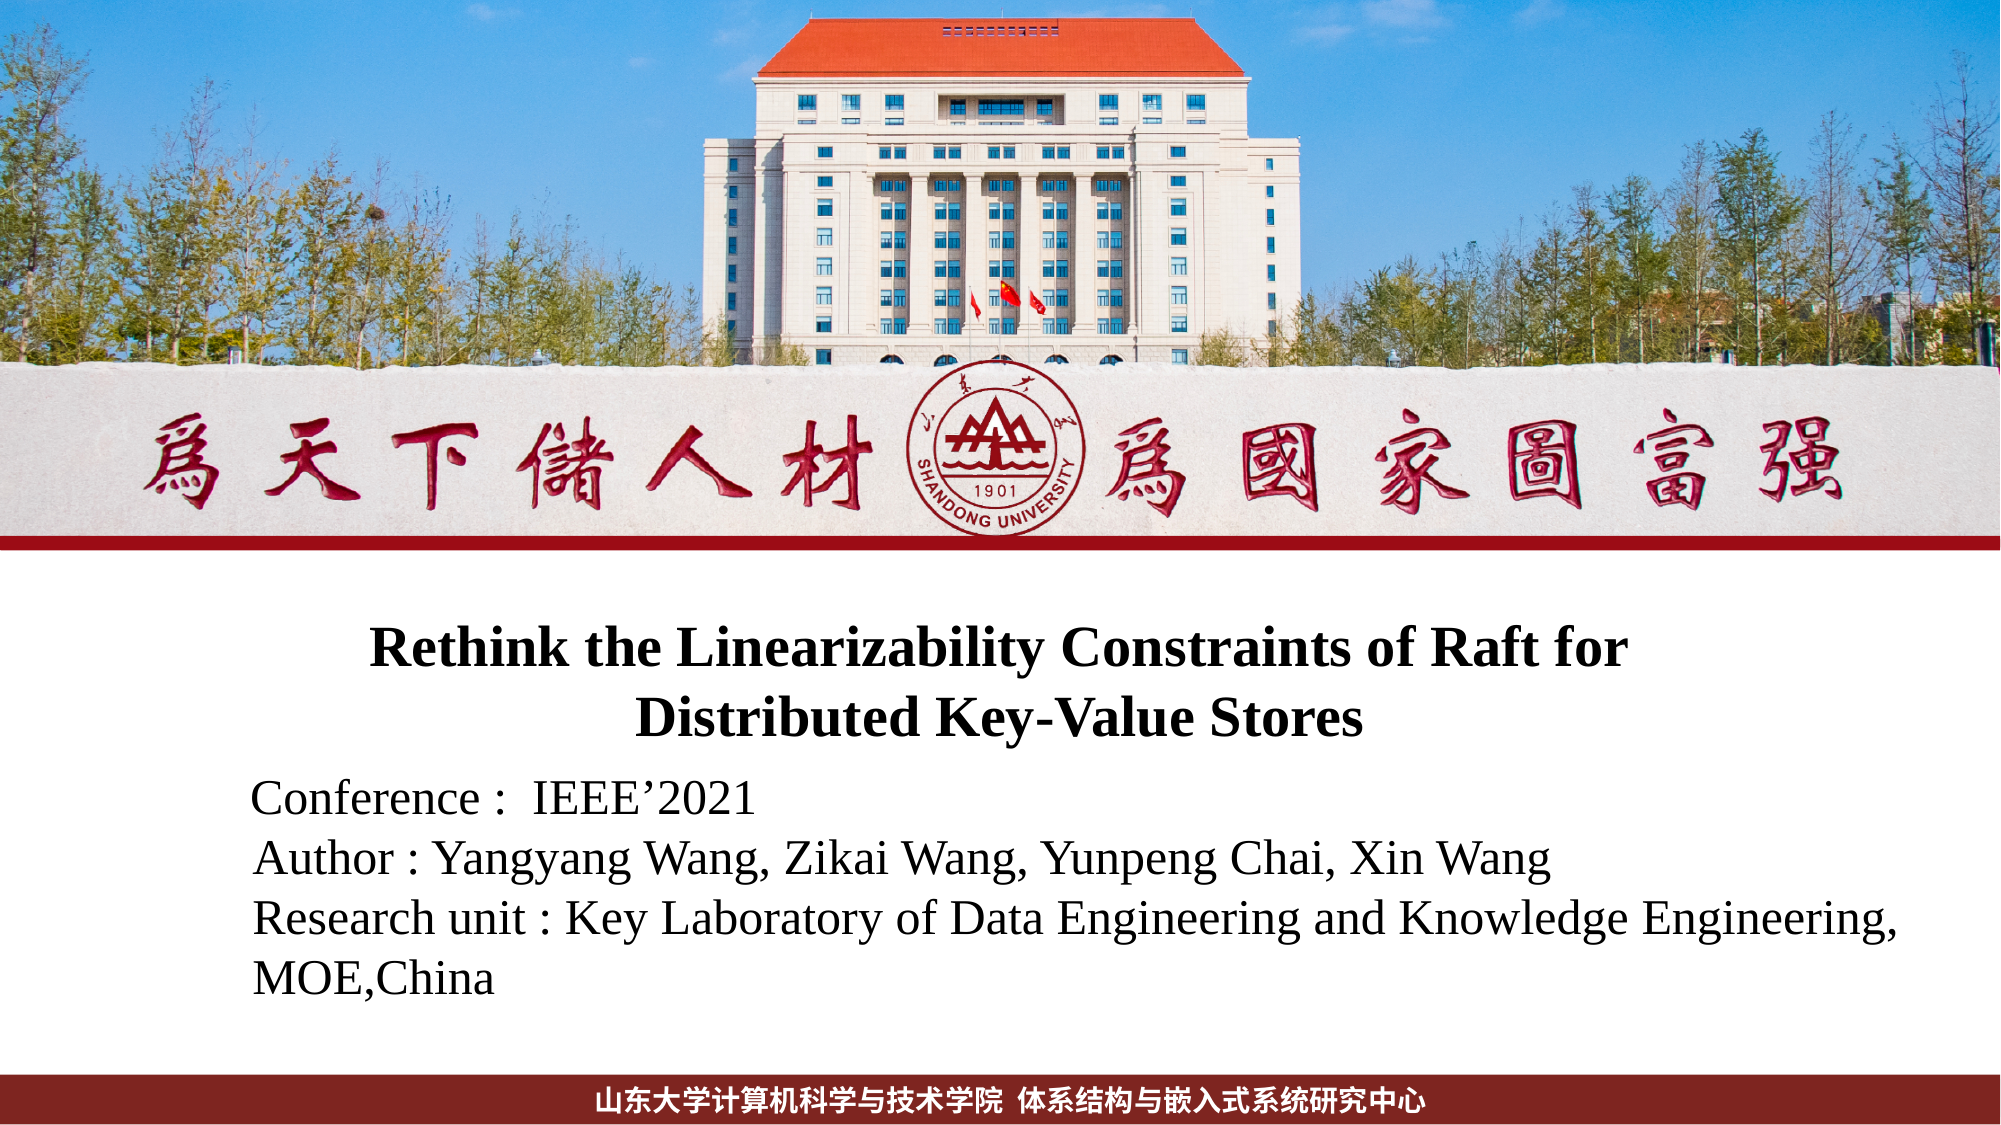

Rethink the Linearizability Constraints of Raft for
Distributed Key-Value Stores
 Conference :  IEEE’2021
 Author : Yangyang Wang, Zikai Wang, Yunpeng Chai, Xin Wang
 Research unit : Key Laboratory of Data Engineering and Knowledge Engineering,
 MOE,China